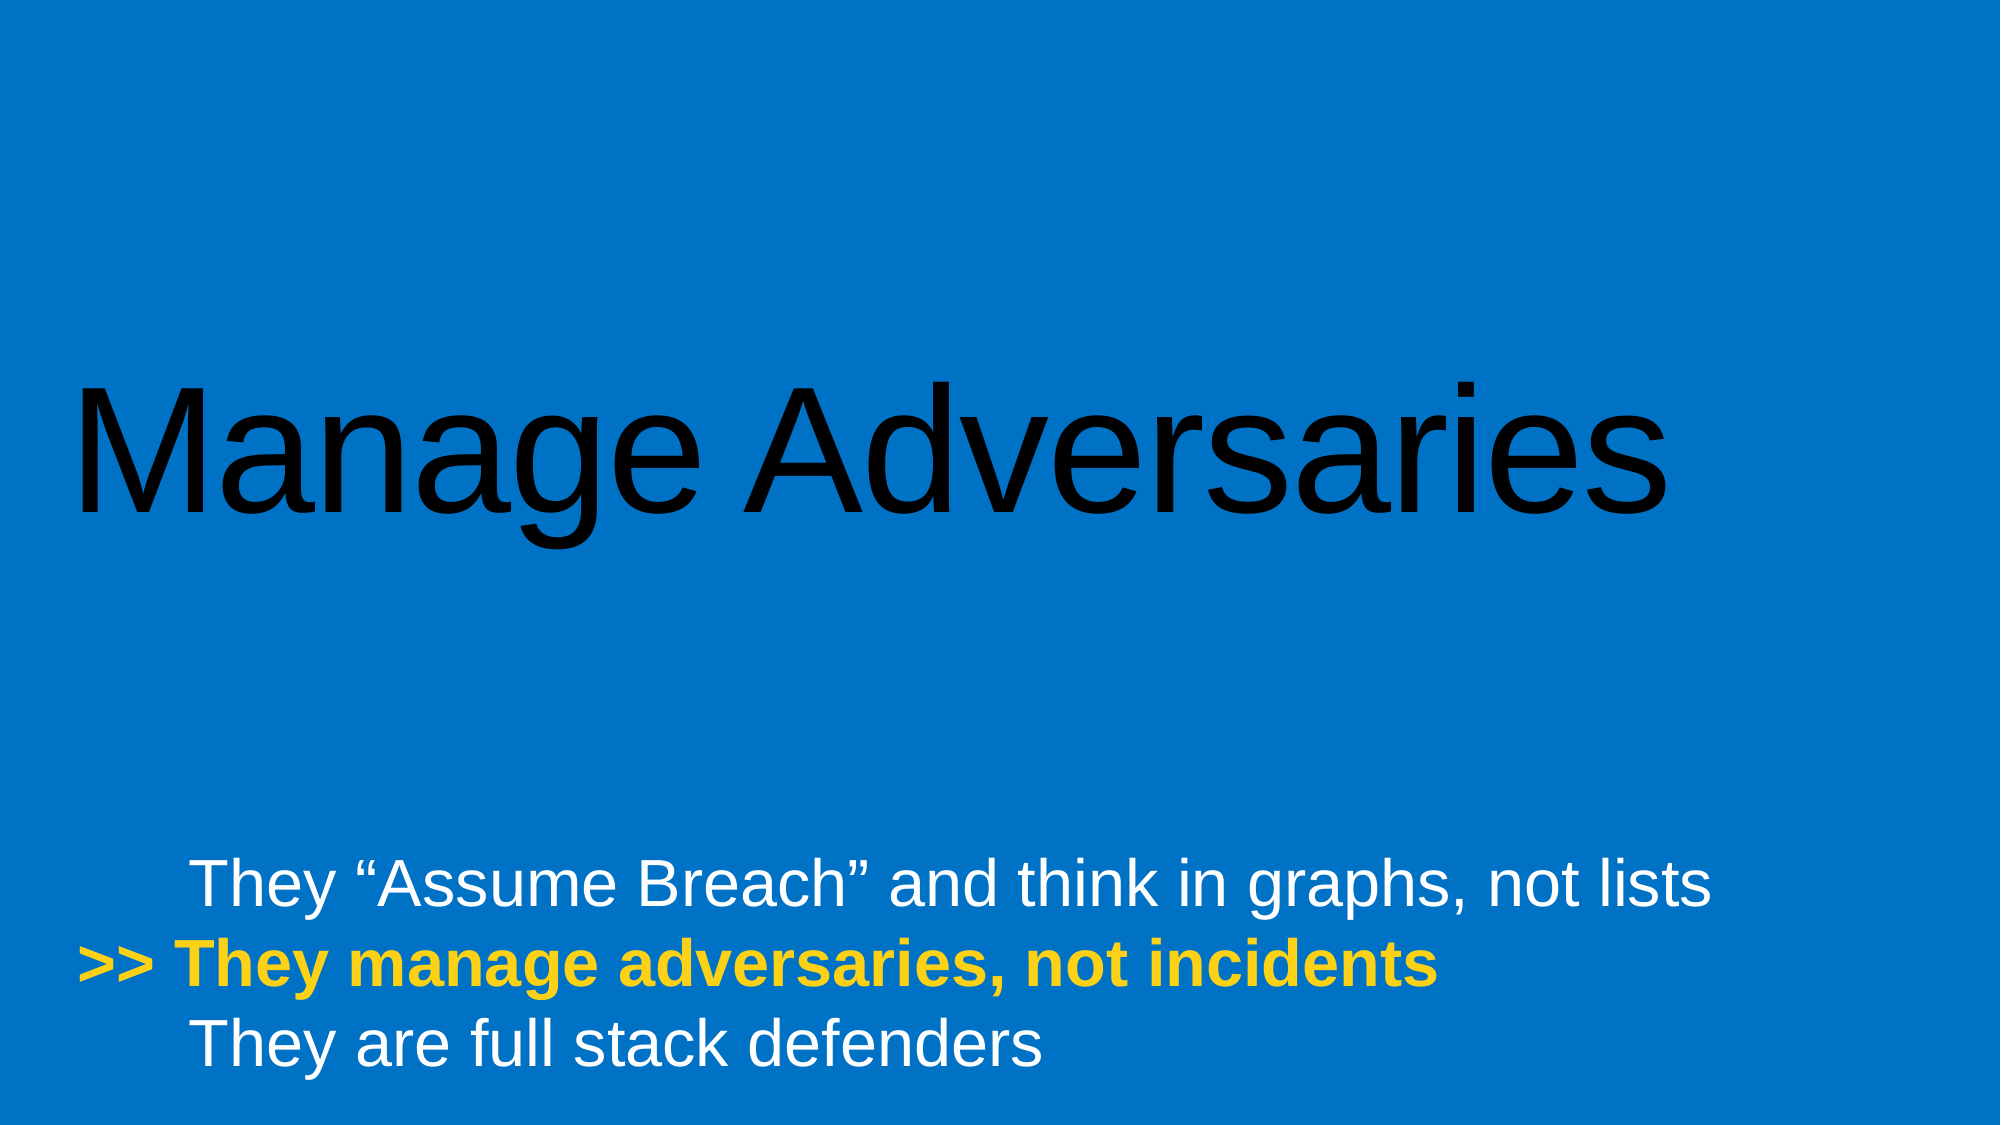

# Manage Adversaries
      They “Assume Breach” and think in graphs, not lists
>> They manage adversaries, not incidents
      They are full stack defenders